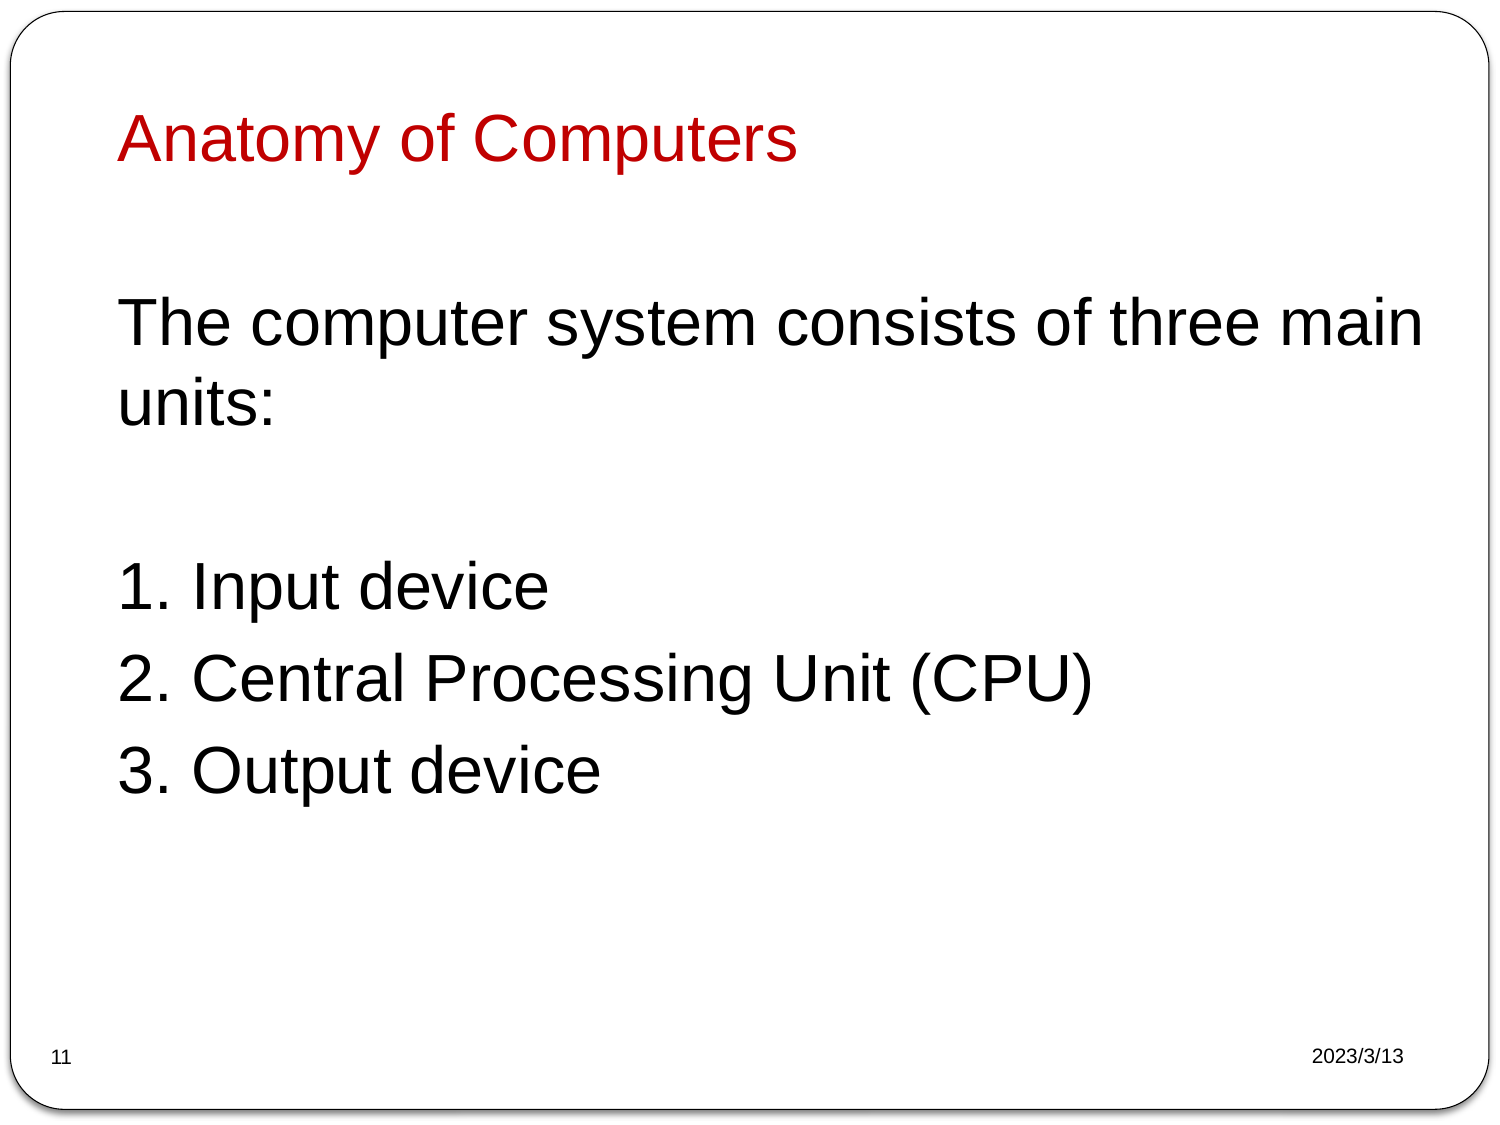

Anatomy of Computers

The computer system consists of three main units:

1. Input device
2. Central Processing Unit (CPU)
3. Output device

2023/3/13
11